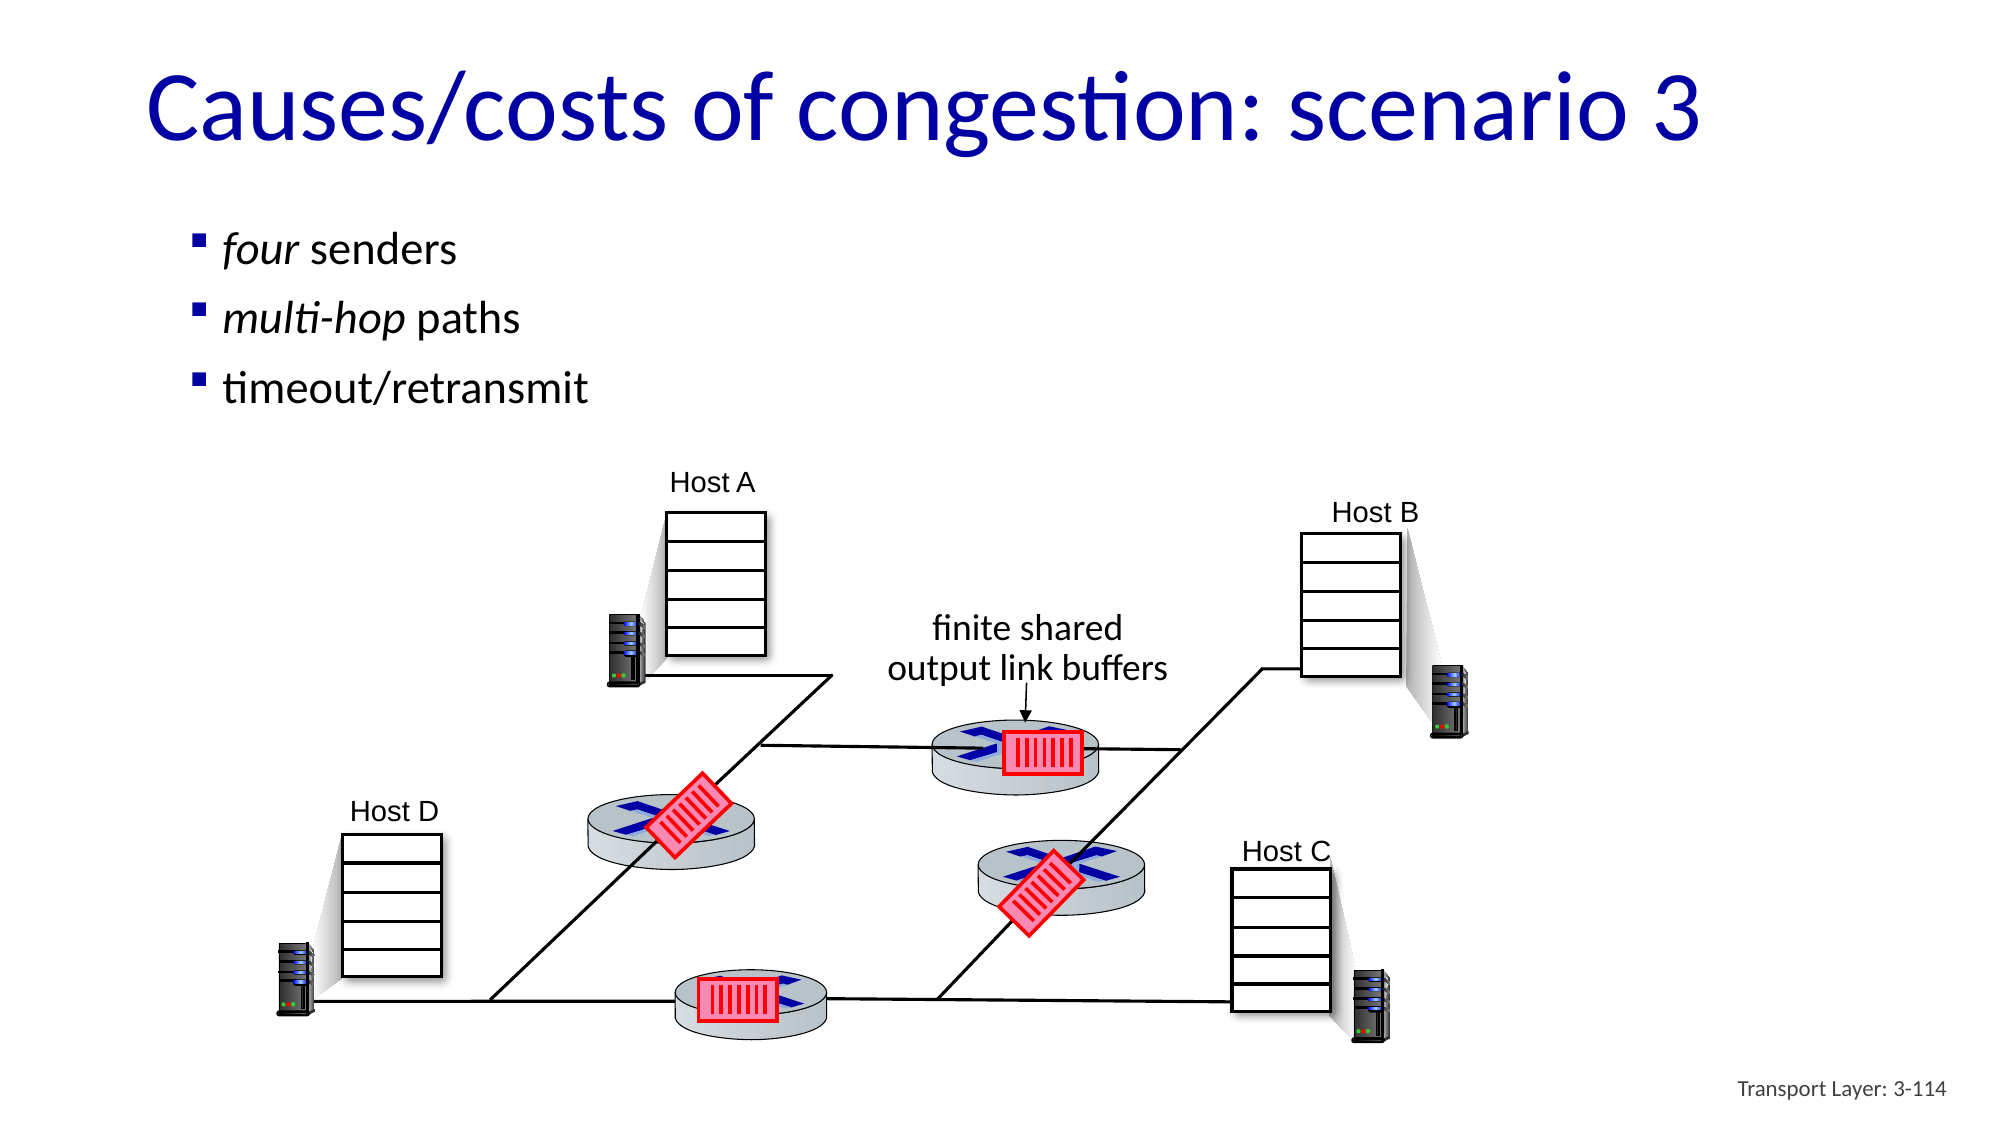

# Causes/costs of congestion: scenario 3
four senders
multi-hop paths
timeout/retransmit

Host A
Host B

finite shared output link buffers

Host D

Host C

Transport Layer: 3-114